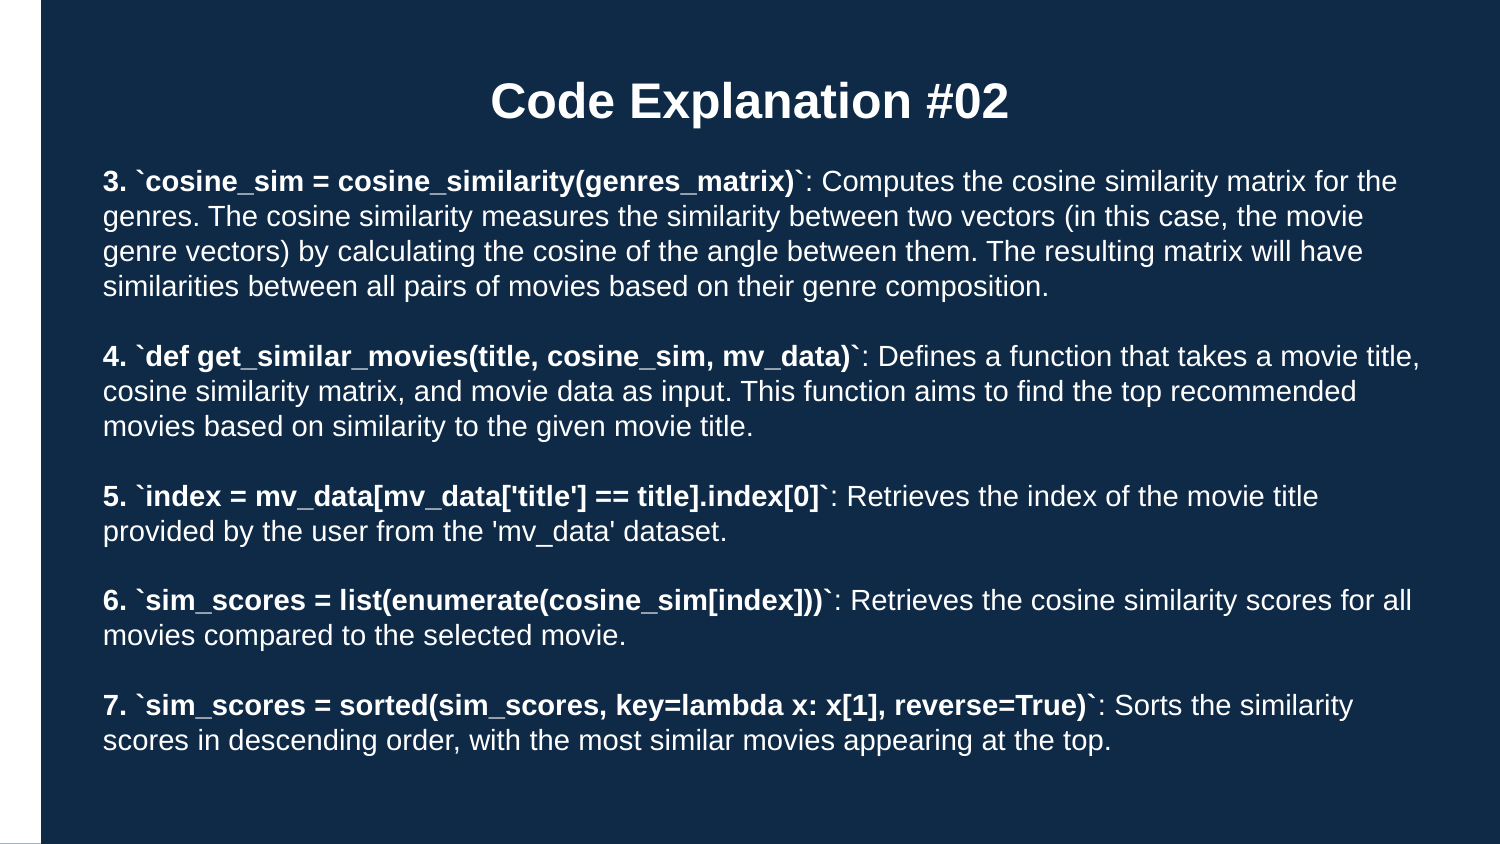

Code Explanation #02
3. `cosine_sim = cosine_similarity(genres_matrix)`: Computes the cosine similarity matrix for the genres. The cosine similarity measures the similarity between two vectors (in this case, the movie genre vectors) by calculating the cosine of the angle between them. The resulting matrix will have similarities between all pairs of movies based on their genre composition.

4. `def get_similar_movies(title, cosine_sim, mv_data)`: Defines a function that takes a movie title, cosine similarity matrix, and movie data as input. This function aims to find the top recommended movies based on similarity to the given movie title.

5. `index = mv_data[mv_data['title'] == title].index[0]`: Retrieves the index of the movie title provided by the user from the 'mv_data' dataset.

6. `sim_scores = list(enumerate(cosine_sim[index]))`: Retrieves the cosine similarity scores for all movies compared to the selected movie.

7. `sim_scores = sorted(sim_scores, key=lambda x: x[1], reverse=True)`: Sorts the similarity scores in descending order, with the most similar movies appearing at the top.